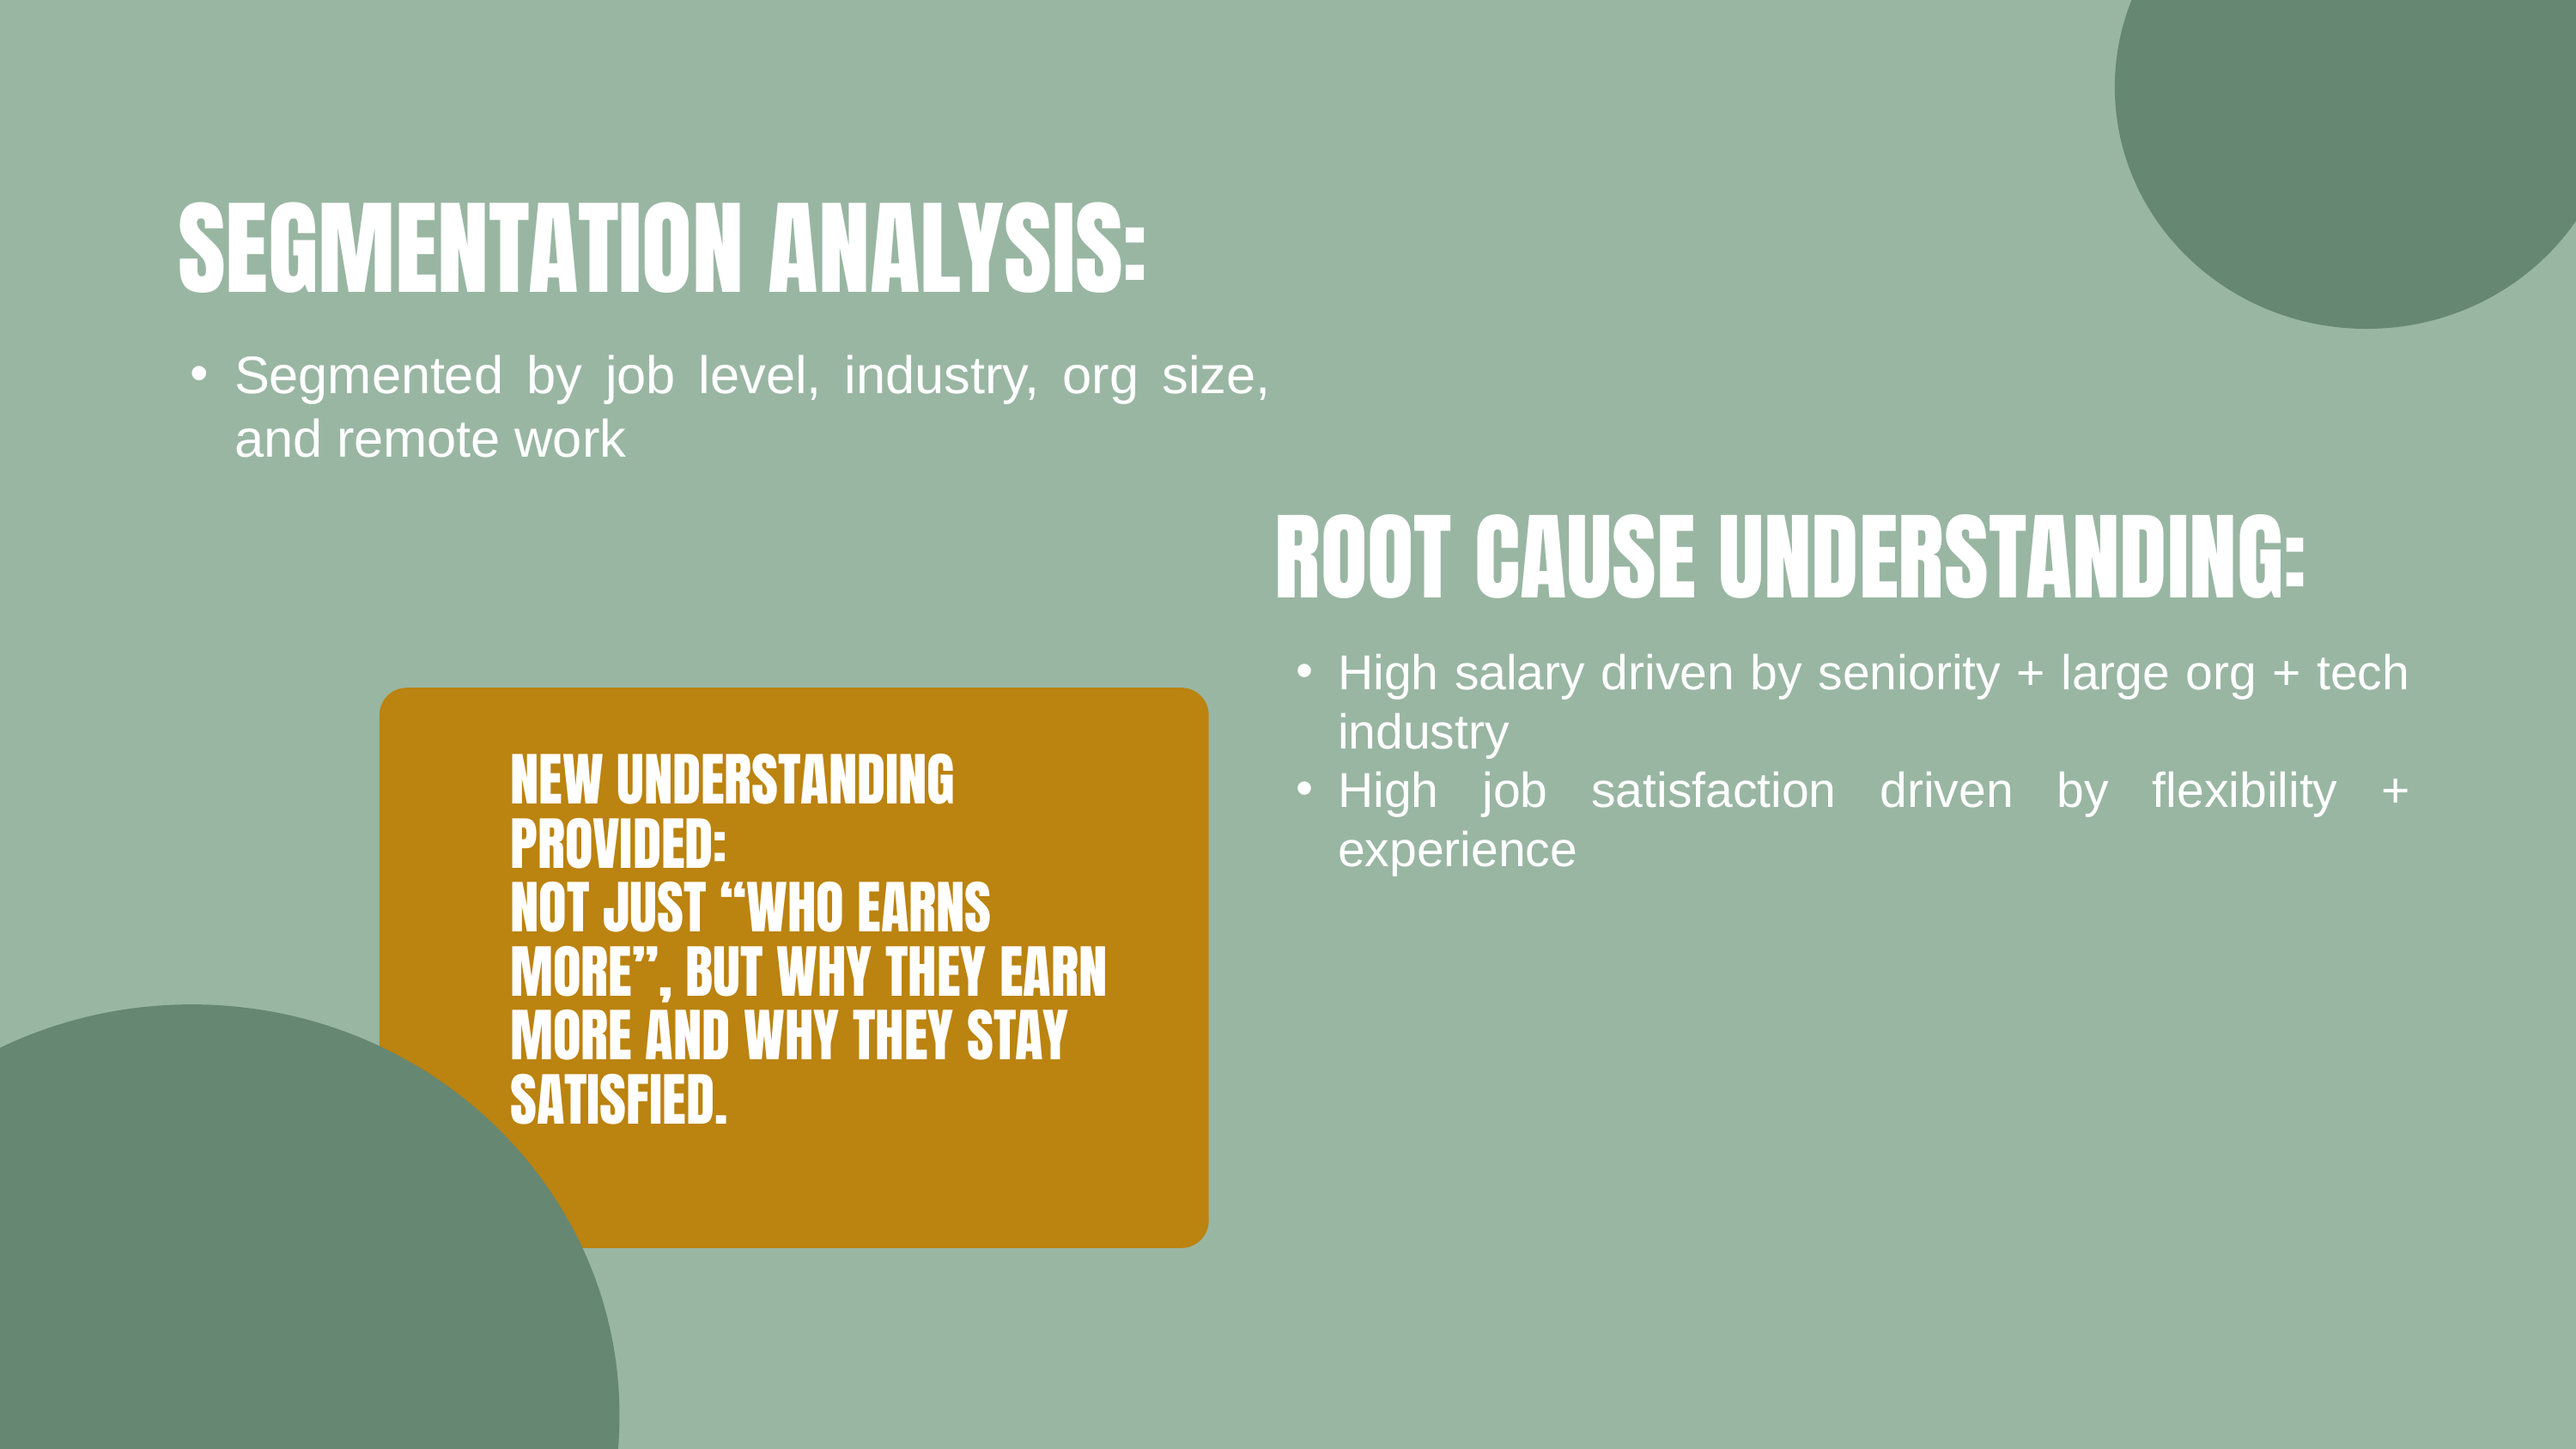

SEGMENTATION ANALYSIS:
Segmented by job level, industry, org size, and remote work
ROOT CAUSE UNDERSTANDING:
High salary driven by seniority + large org + tech industry
High job satisfaction driven by flexibility + experience

NEW UNDERSTANDING PROVIDED:
NOT JUST “WHO EARNS MORE”, BUT WHY THEY EARN MORE AND WHY THEY STAY SATISFIED.